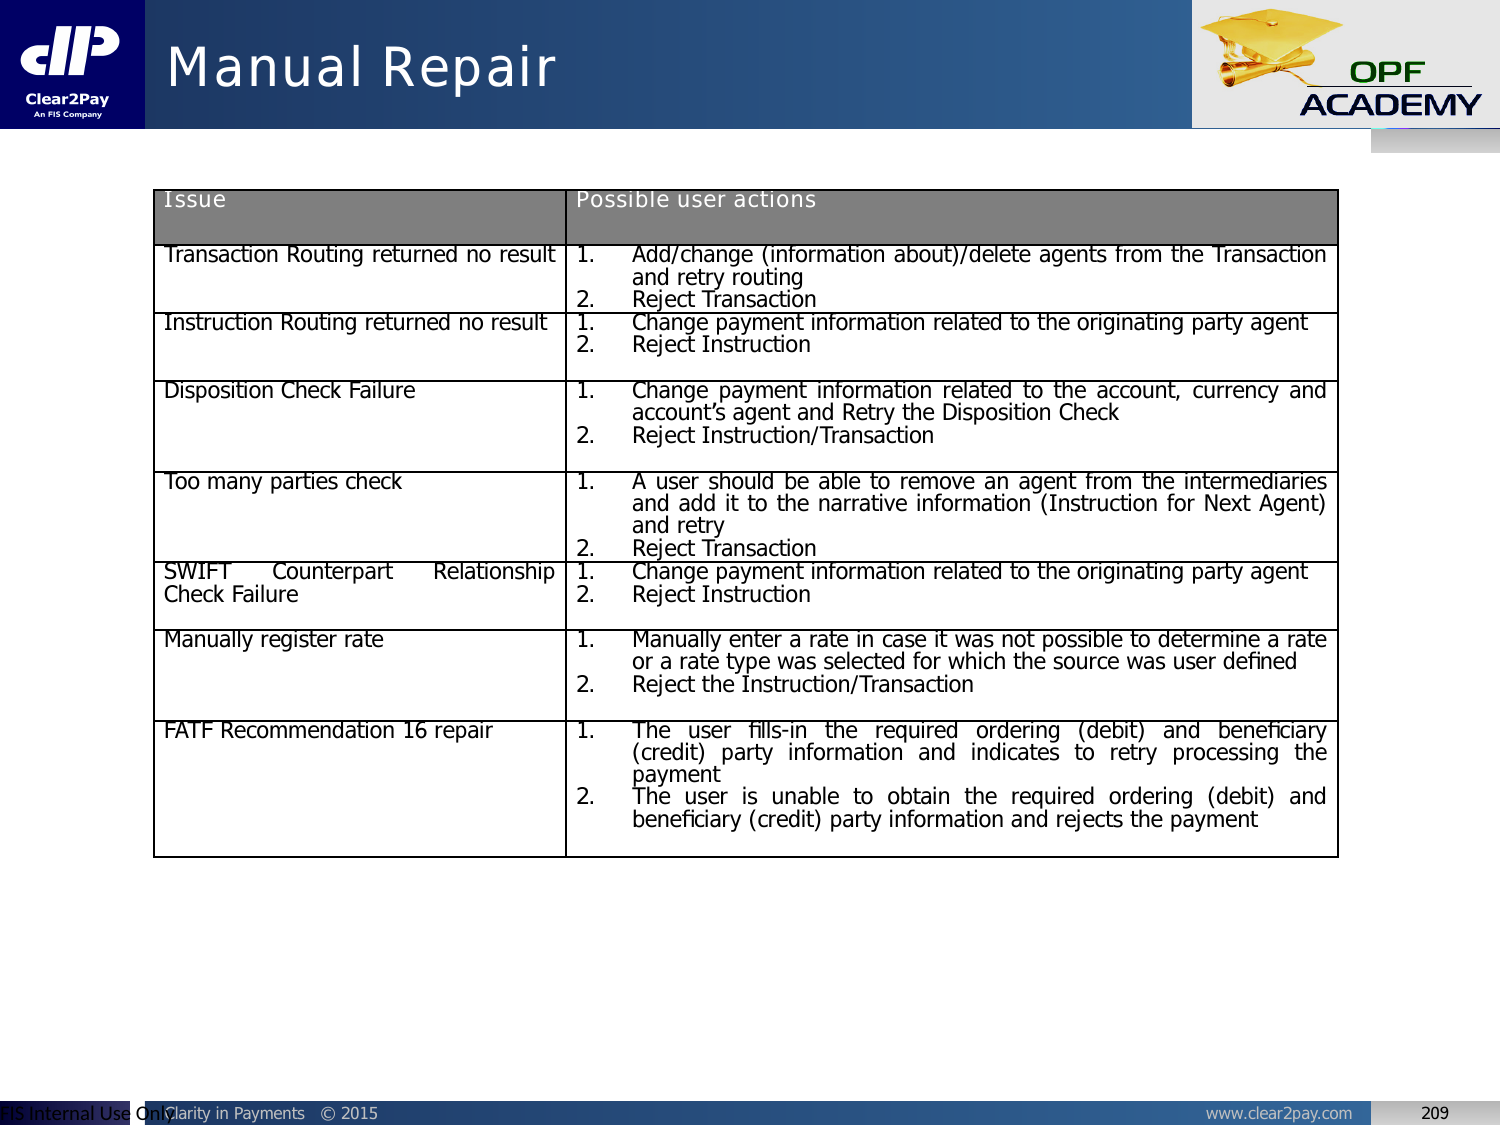

# Manual Repair
| Issue | Possible user actions |
| --- | --- |
| Transaction Routing returned no result | Add/change (information about)/delete agents from the Transaction and retry routing Reject Transaction |
| Instruction Routing returned no result | Change payment information related to the originating party agent Reject Instruction |
| Disposition Check Failure | Change payment information related to the account, currency and account’s agent and Retry the Disposition Check Reject Instruction/Transaction |
| Too many parties check | A user should be able to remove an agent from the intermediaries and add it to the narrative information (Instruction for Next Agent) and retry Reject Transaction |
| SWIFT Counterpart Relationship Check Failure | Change payment information related to the originating party agent Reject Instruction |
| Manually register rate | Manually enter a rate in case it was not possible to determine a rate or a rate type was selected for which the source was user defined Reject the Instruction/Transaction |
| FATF Recommendation 16 repair | The user fills-in the required ordering (debit) and beneficiary (credit) party information and indicates to retry processing the payment The user is unable to obtain the required ordering (debit) and beneficiary (credit) party information and rejects the payment |